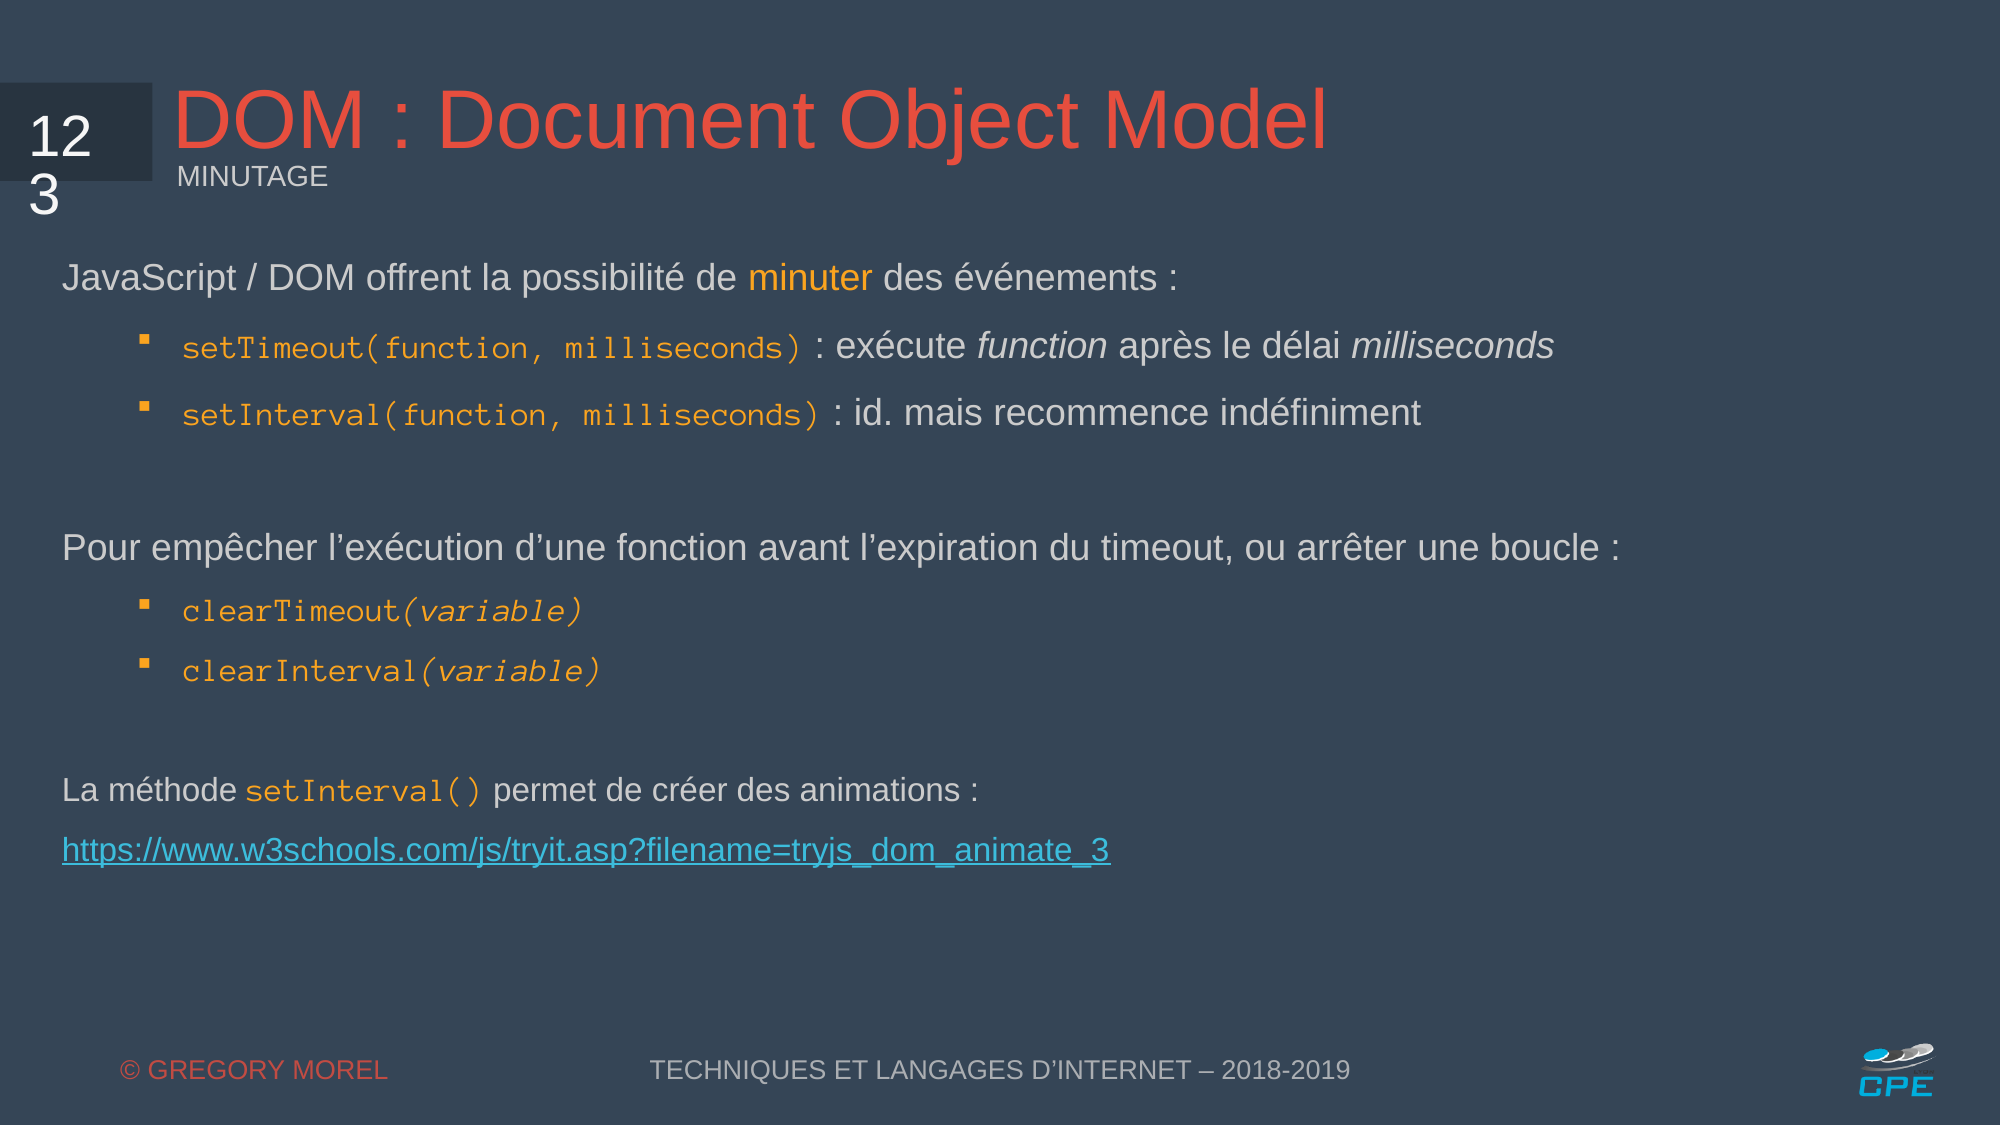

# DOM : Document Object Model
123
MINUTAGE
JavaScript / DOM offrent la possibilité de minuter des événements :
setTimeout(function, milliseconds) : exécute function après le délai milliseconds
setInterval(function, milliseconds) : id. mais recommence indéfiniment

Pour empêcher l’exécution d’une fonction avant l’expiration du timeout, ou arrêter une boucle :
clearTimeout(variable)
clearInterval(variable)

La méthode setInterval() permet de créer des animations : 	https://www.w3schools.com/js/tryit.asp?filename=tryjs_dom_animate_3